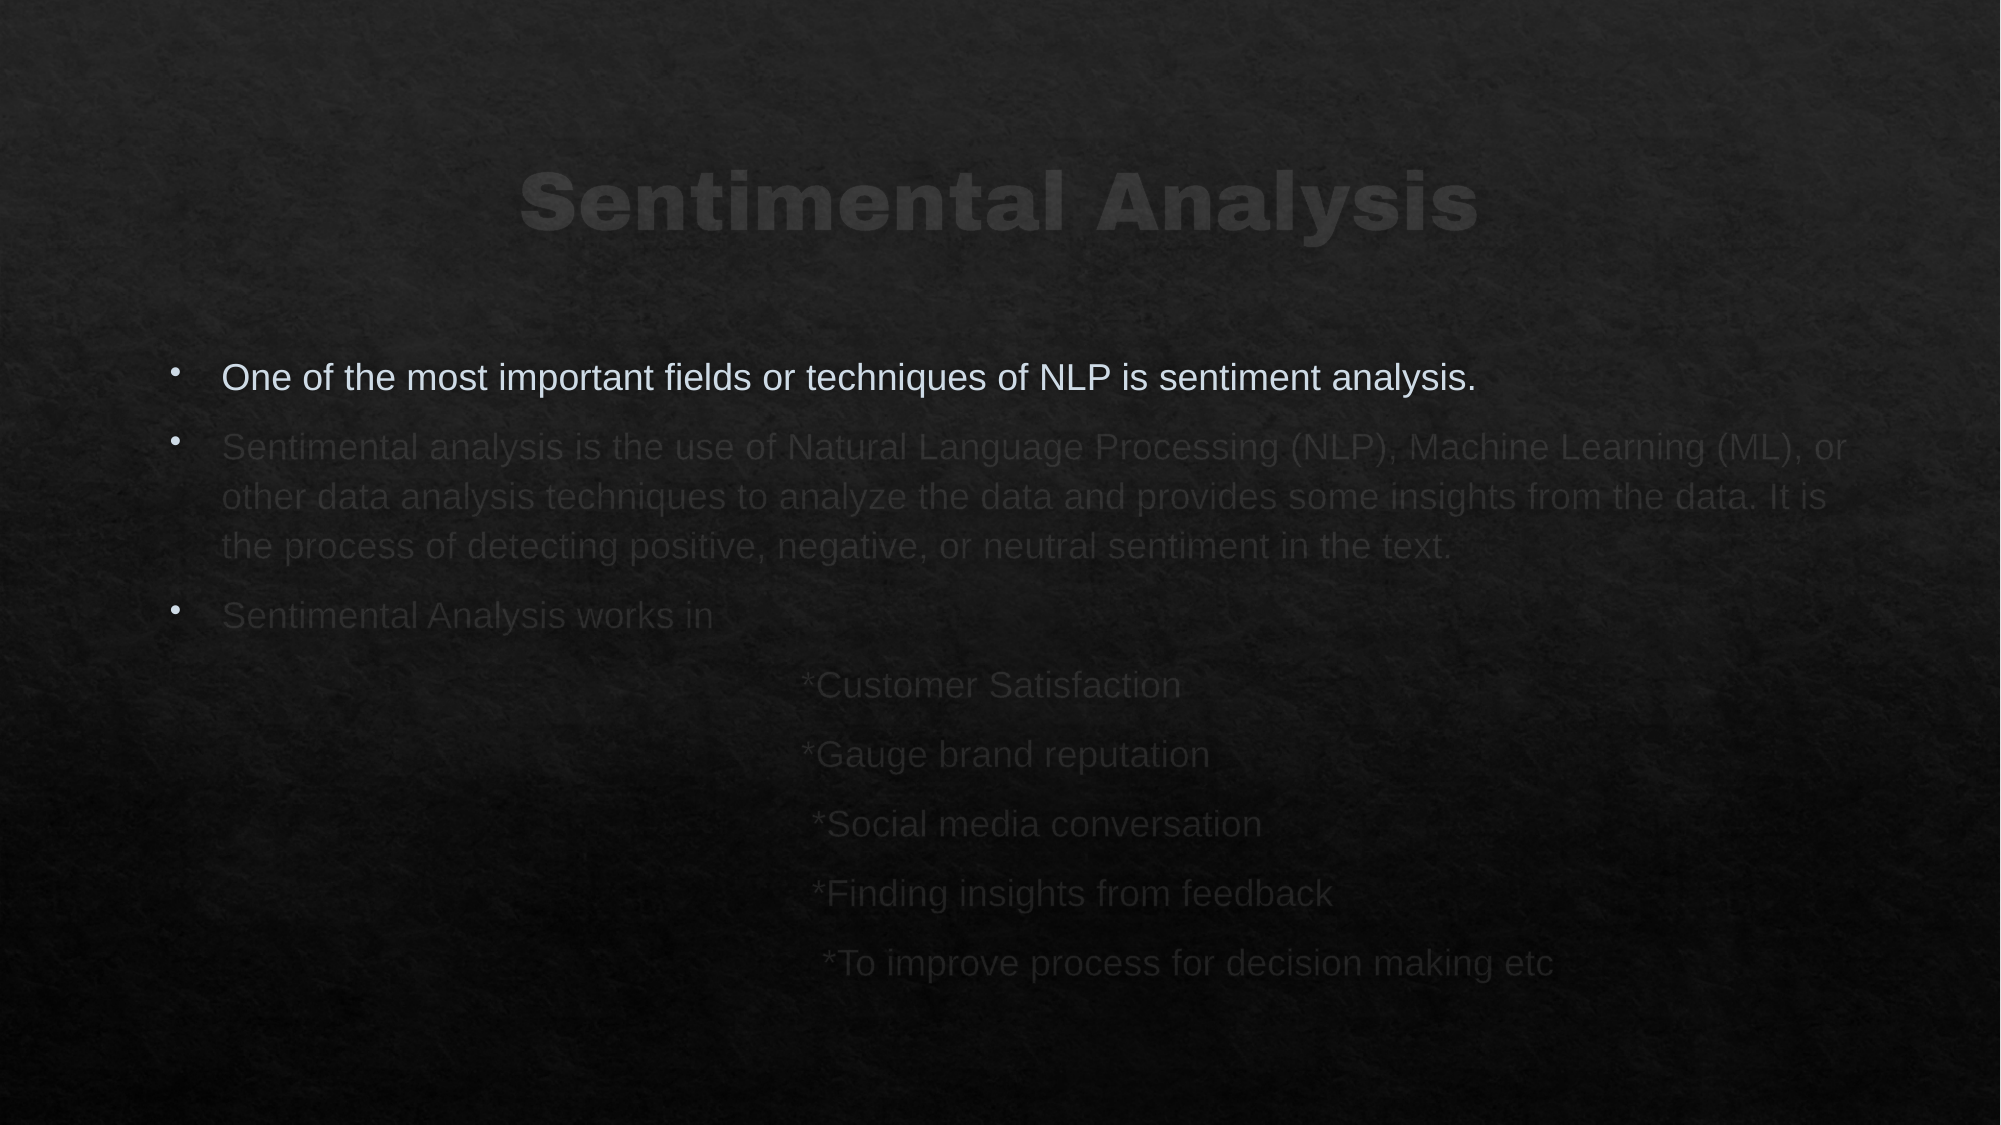

# Sentimental Analysis
One of the most important fields or techniques of NLP is sentiment analysis.
Sentimental analysis is the use of Natural Language Processing (NLP), Machine Learning (ML), or other data analysis techniques to analyze the data and provides some insights from the data. It is the process of detecting positive, negative, or neutral sentiment in the text.
Sentimental Analysis works in
                                                            *Customer Satisfaction
                                                            *Gauge brand reputation
                                                             *Social media conversation
                                                             *Finding insights from feedback
                                                              *To improve process for decision making etc